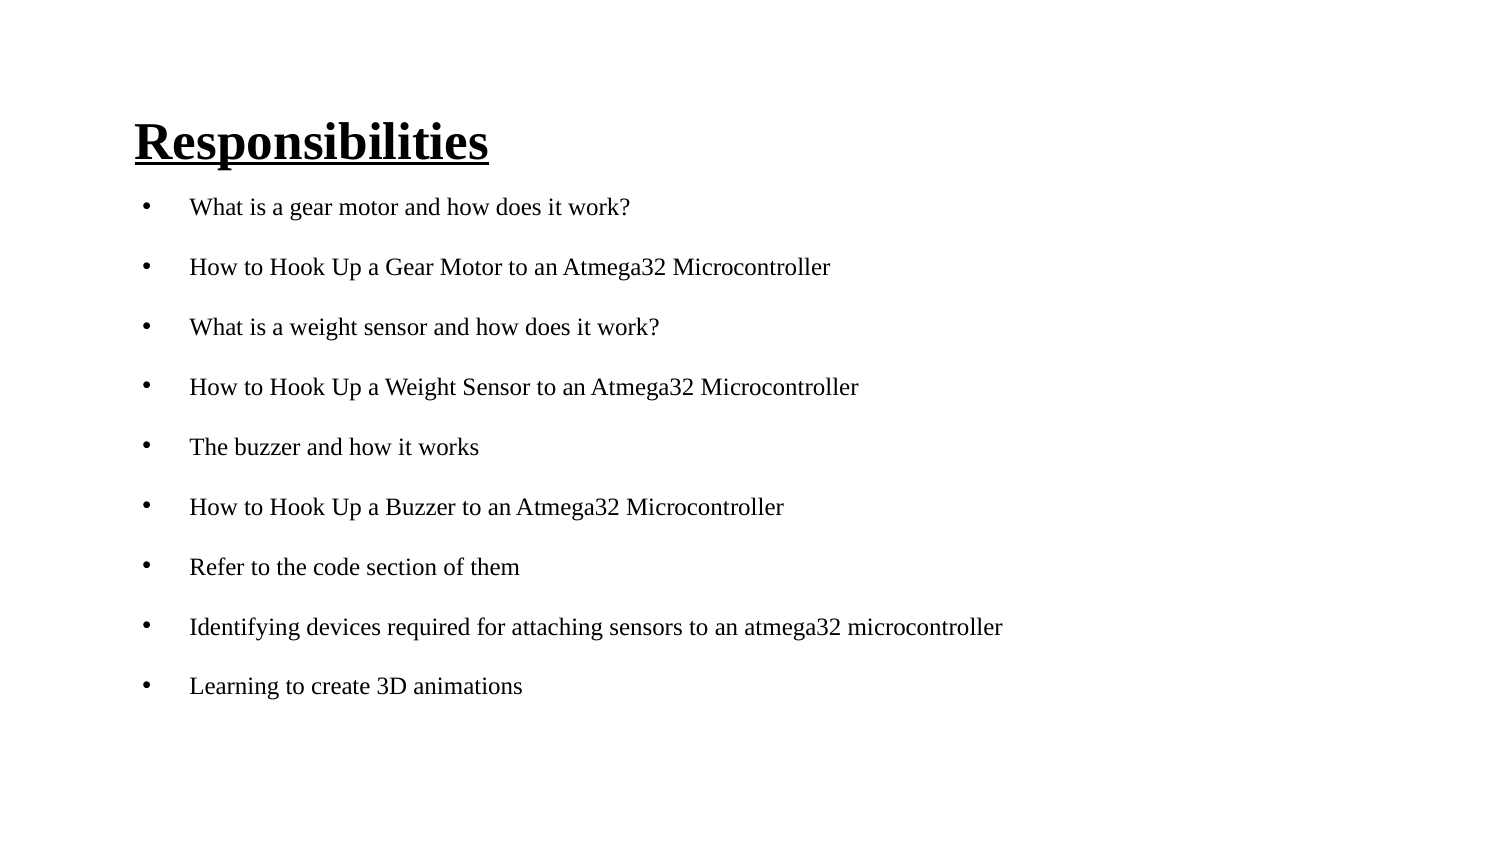

# Responsibilities
What is a gear motor and how does it work?

How to Hook Up a Gear Motor to an Atmega32 Microcontroller

What is a weight sensor and how does it work?

How to Hook Up a Weight Sensor to an Atmega32 Microcontroller

The buzzer and how it works

How to Hook Up a Buzzer to an Atmega32 Microcontroller

Refer to the code section of them

Identifying devices required for attaching sensors to an atmega32 microcontroller

Learning to create 3D animations